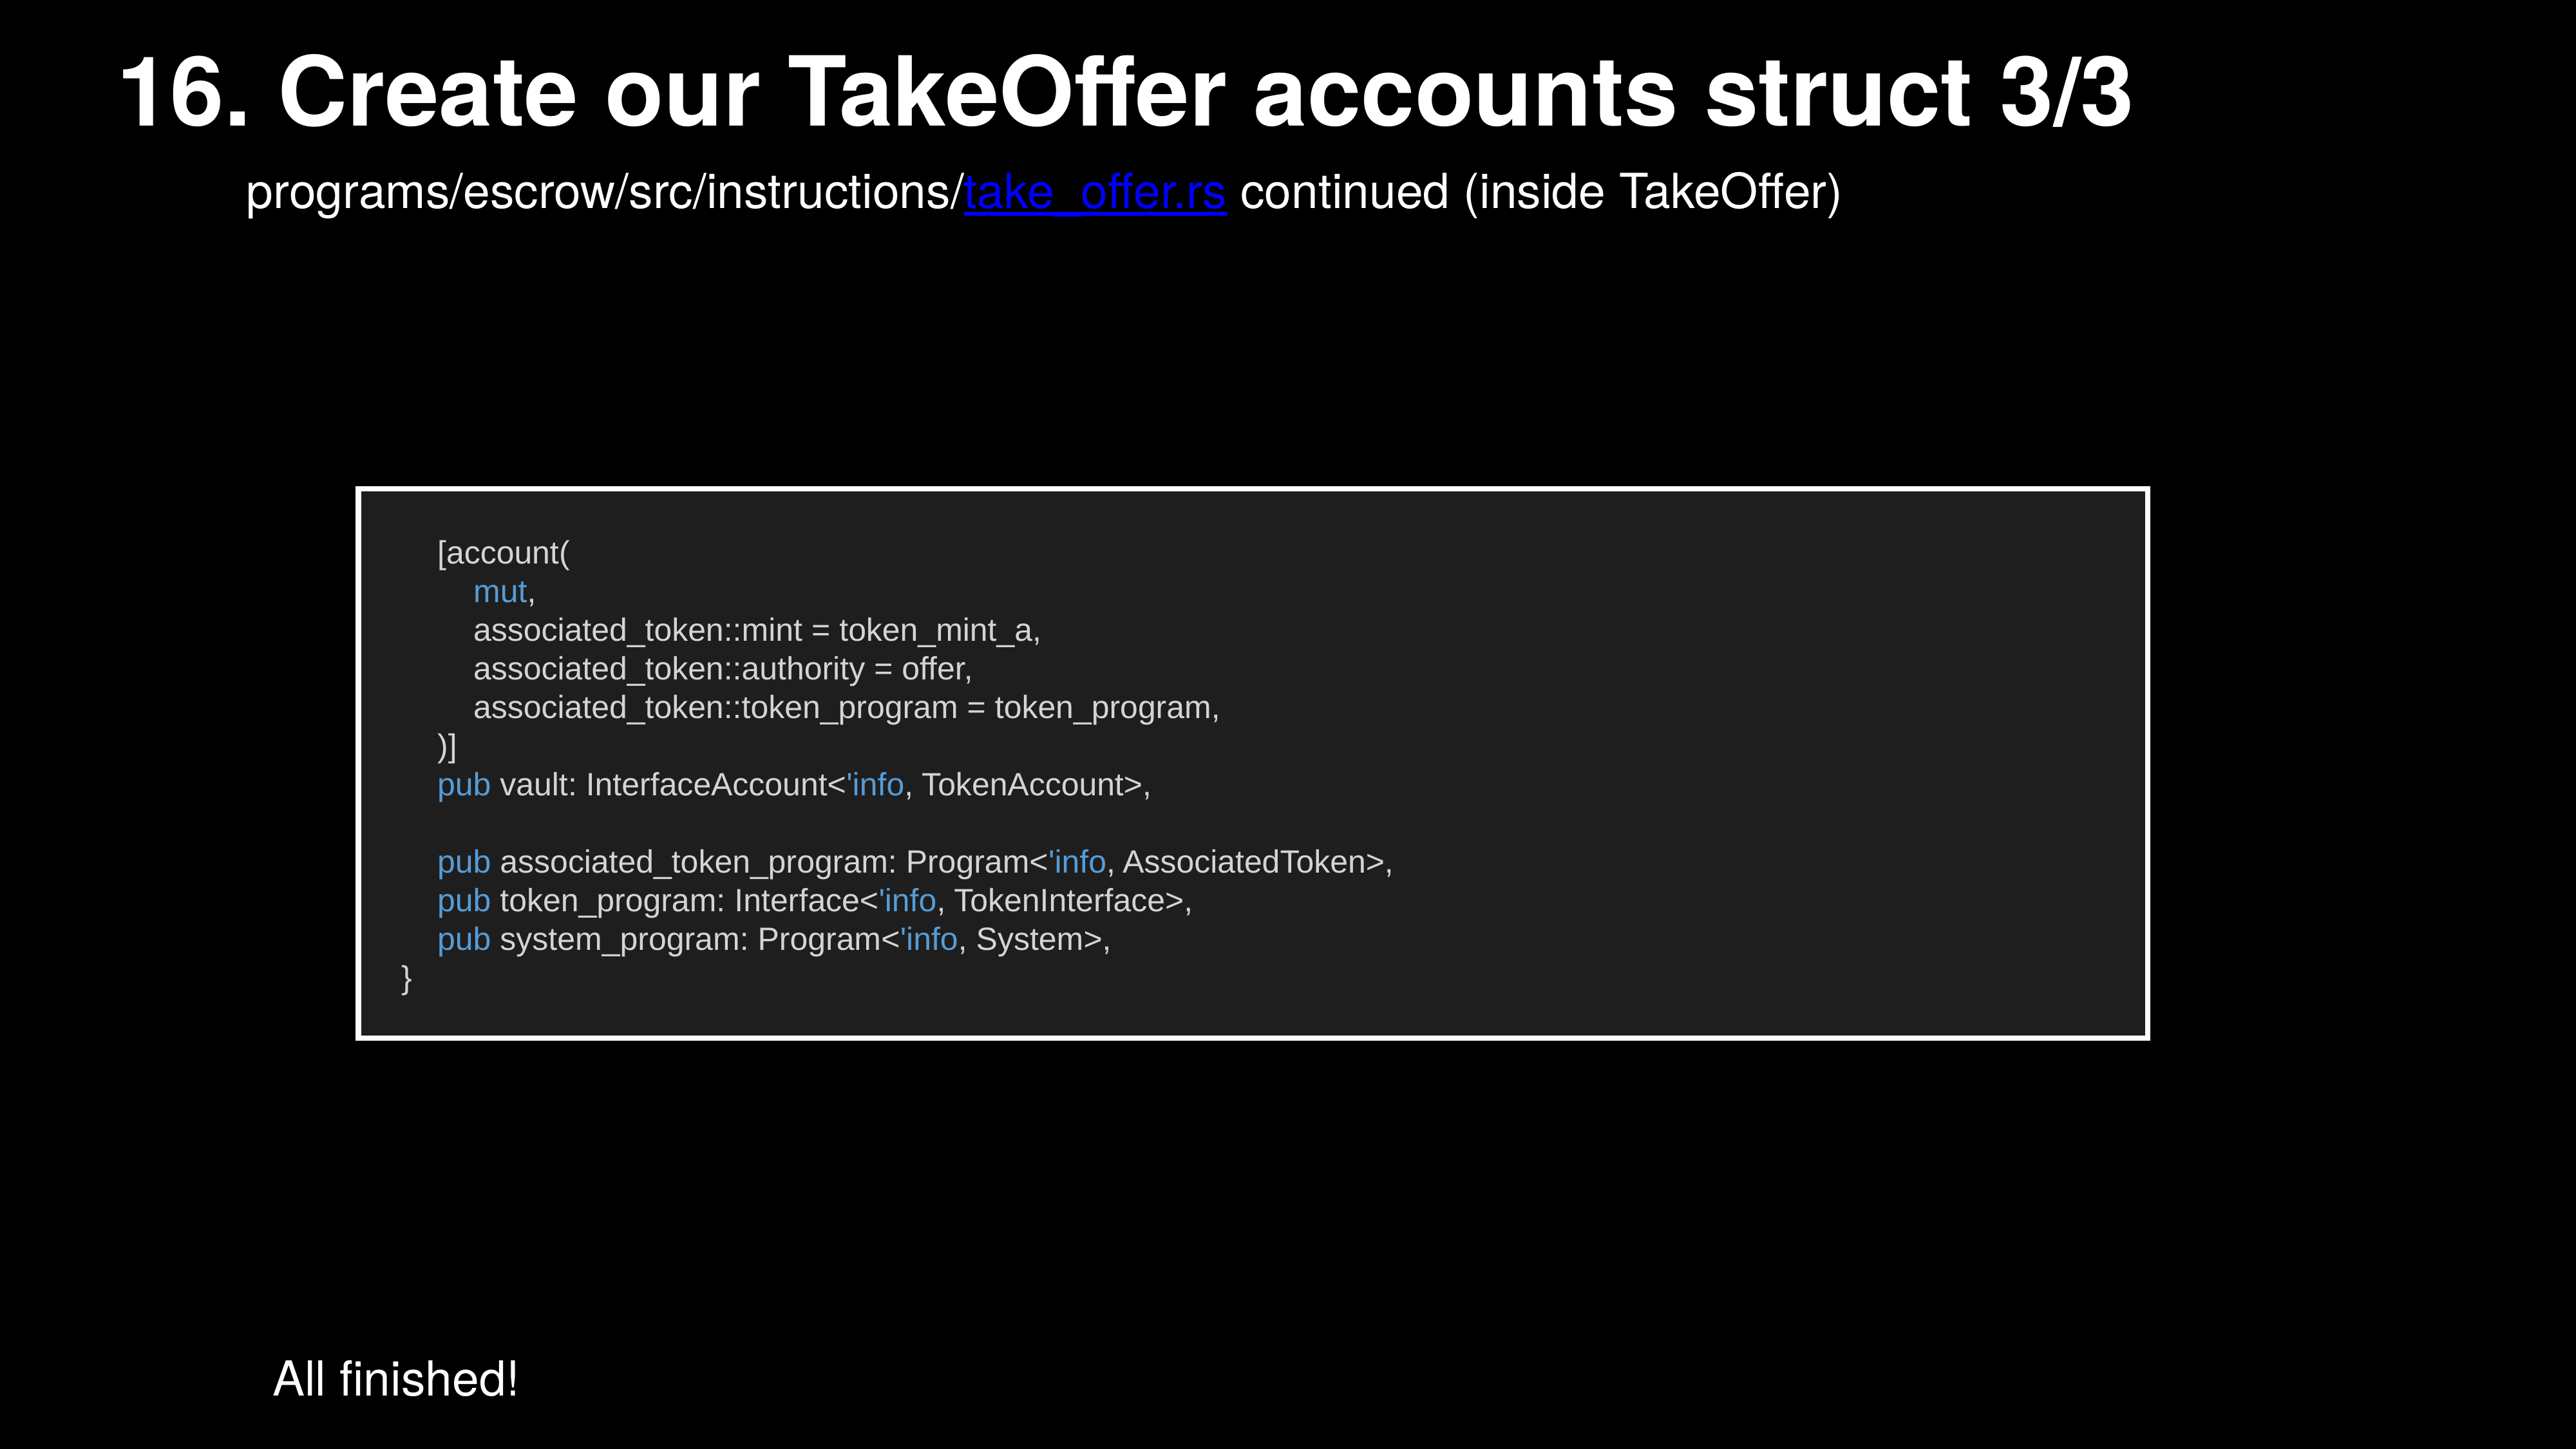

16. Create our TakeOffer accounts struct 3/3
programs/escrow/src/instructions/take_offer.rs continued (inside TakeOffer)
    [account(
        mut,
        associated_token::mint = token_mint_a,
        associated_token::authority = offer,
        associated_token::token_program = token_program,
    )]
    pub vault: InterfaceAccount<'info, TokenAccount>,

    pub associated_token_program: Program<'info, AssociatedToken>,
    pub token_program: Interface<'info, TokenInterface>,
    pub system_program: Program<'info, System>,
}
All finished!